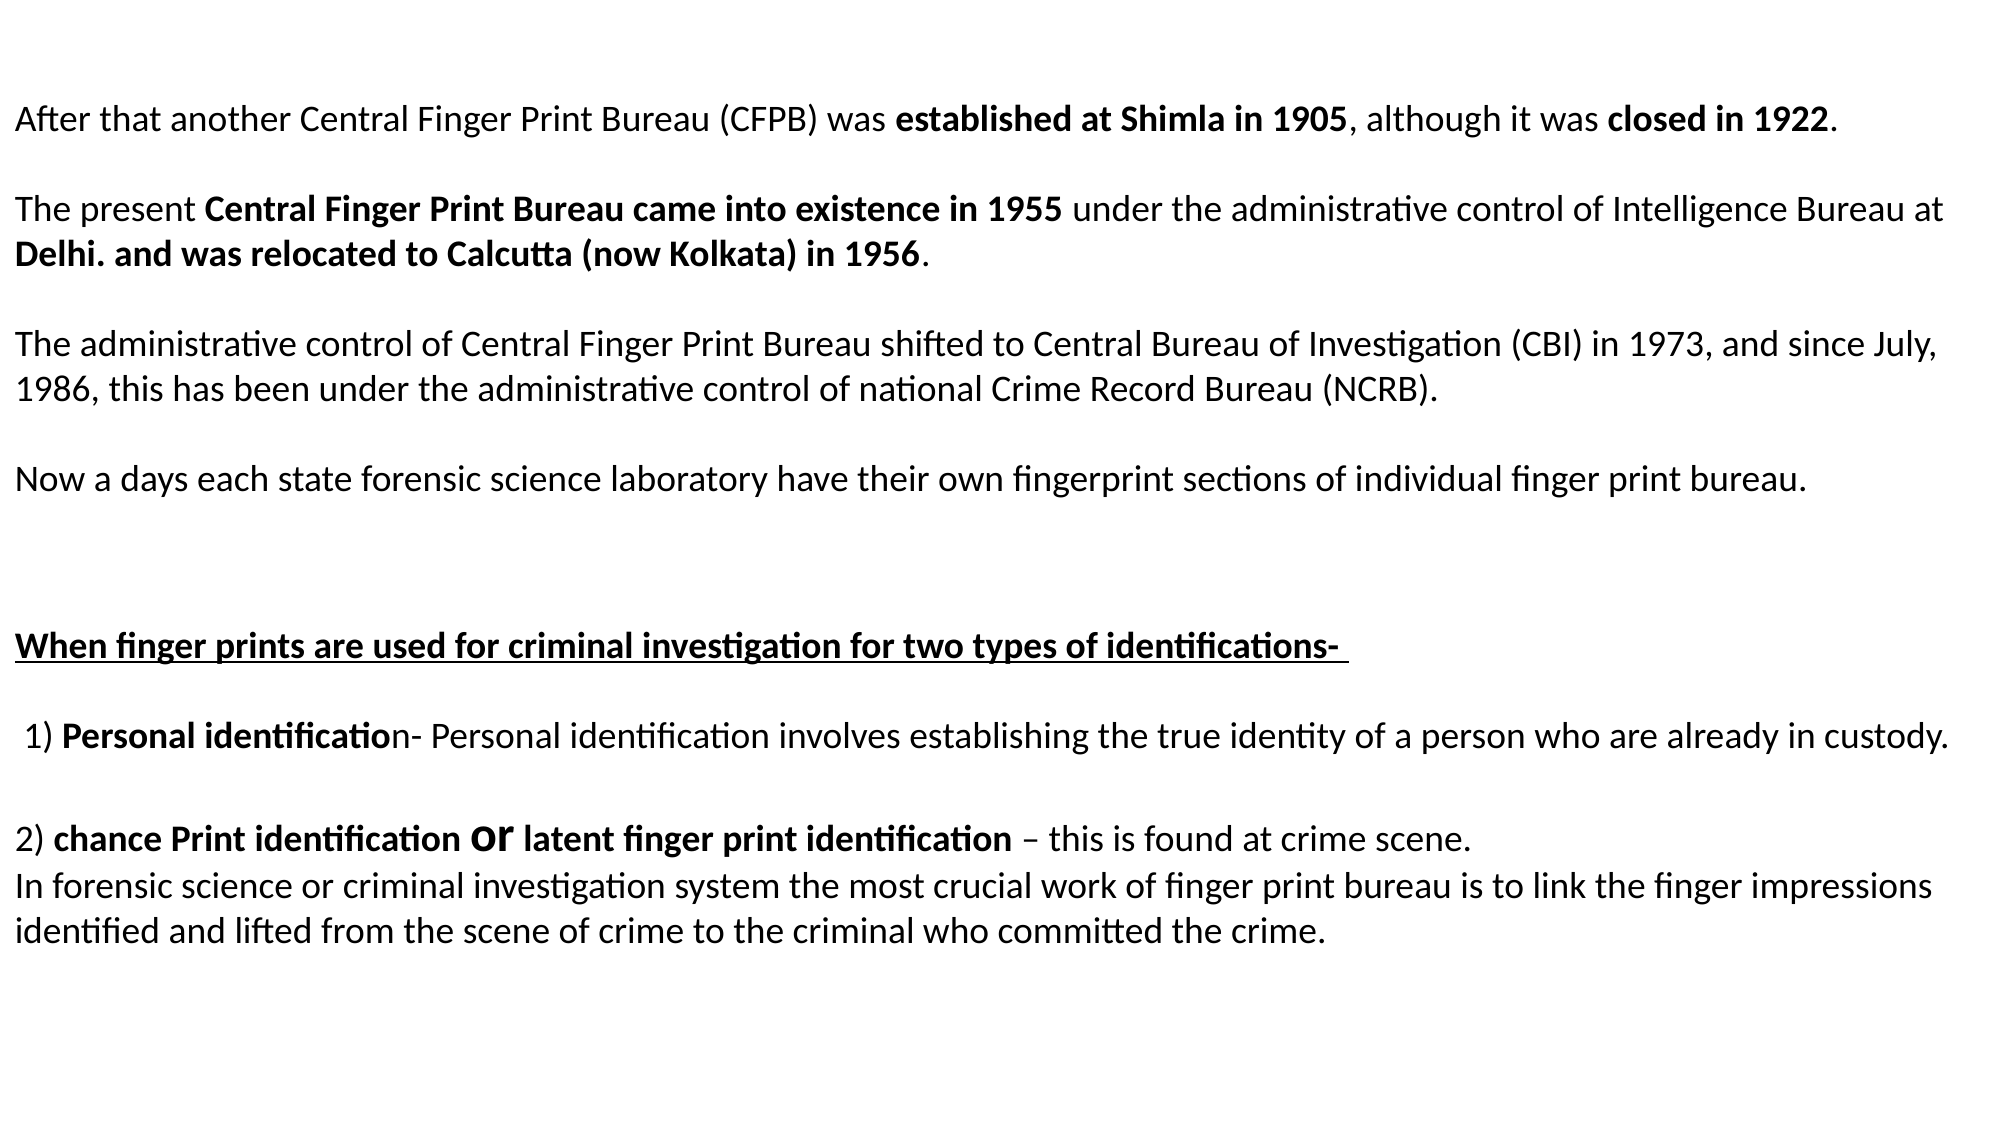

After that another Central Finger Print Bureau (CFPB) was established at Shimla in 1905, although it was closed in 1922.

The present Central Finger Print Bureau came into existence in 1955 under the administrative control of Intelligence Bureau at Delhi. and was relocated to Calcutta (now Kolkata) in 1956.

The administrative control of Central Finger Print Bureau shifted to Central Bureau of Investigation (CBI) in 1973, and since July, 1986, this has been under the administrative control of national Crime Record Bureau (NCRB).

Now a days each state forensic science laboratory have their own fingerprint sections of individual finger print bureau.
When finger prints are used for criminal investigation for two types of identifications-

 1) Personal identification- Personal identification involves establishing the true identity of a person who are already in custody.

2) chance Print identification or latent finger print identification – this is found at crime scene.
In forensic science or criminal investigation system the most crucial work of finger print bureau is to link the finger impressions identified and lifted from the scene of crime to the criminal who committed the crime.